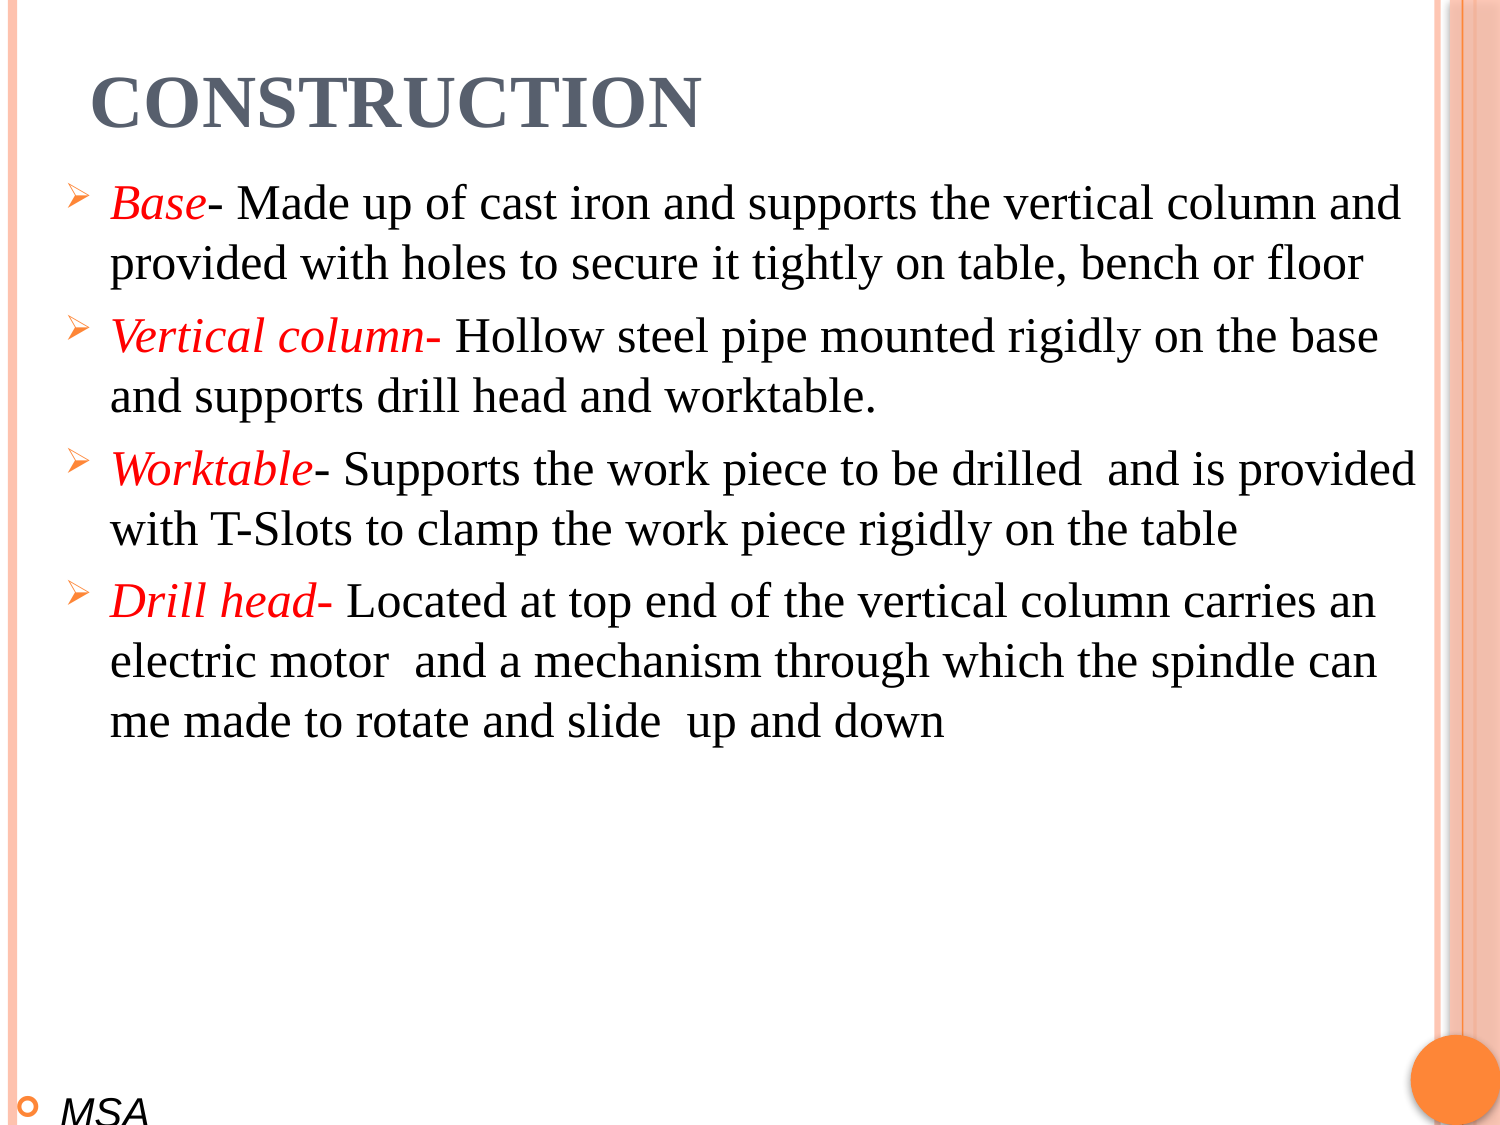

# Construction
Base- Made up of cast iron and supports the vertical column and provided with holes to secure it tightly on table, bench or floor
Vertical column- Hollow steel pipe mounted rigidly on the base and supports drill head and worktable.
Worktable- Supports the work piece to be drilled  and is provided with T-Slots to clamp the work piece rigidly on the table
Drill head- Located at top end of the vertical column carries an electric motor  and a mechanism through which the spindle can me made to rotate and slide  up and down